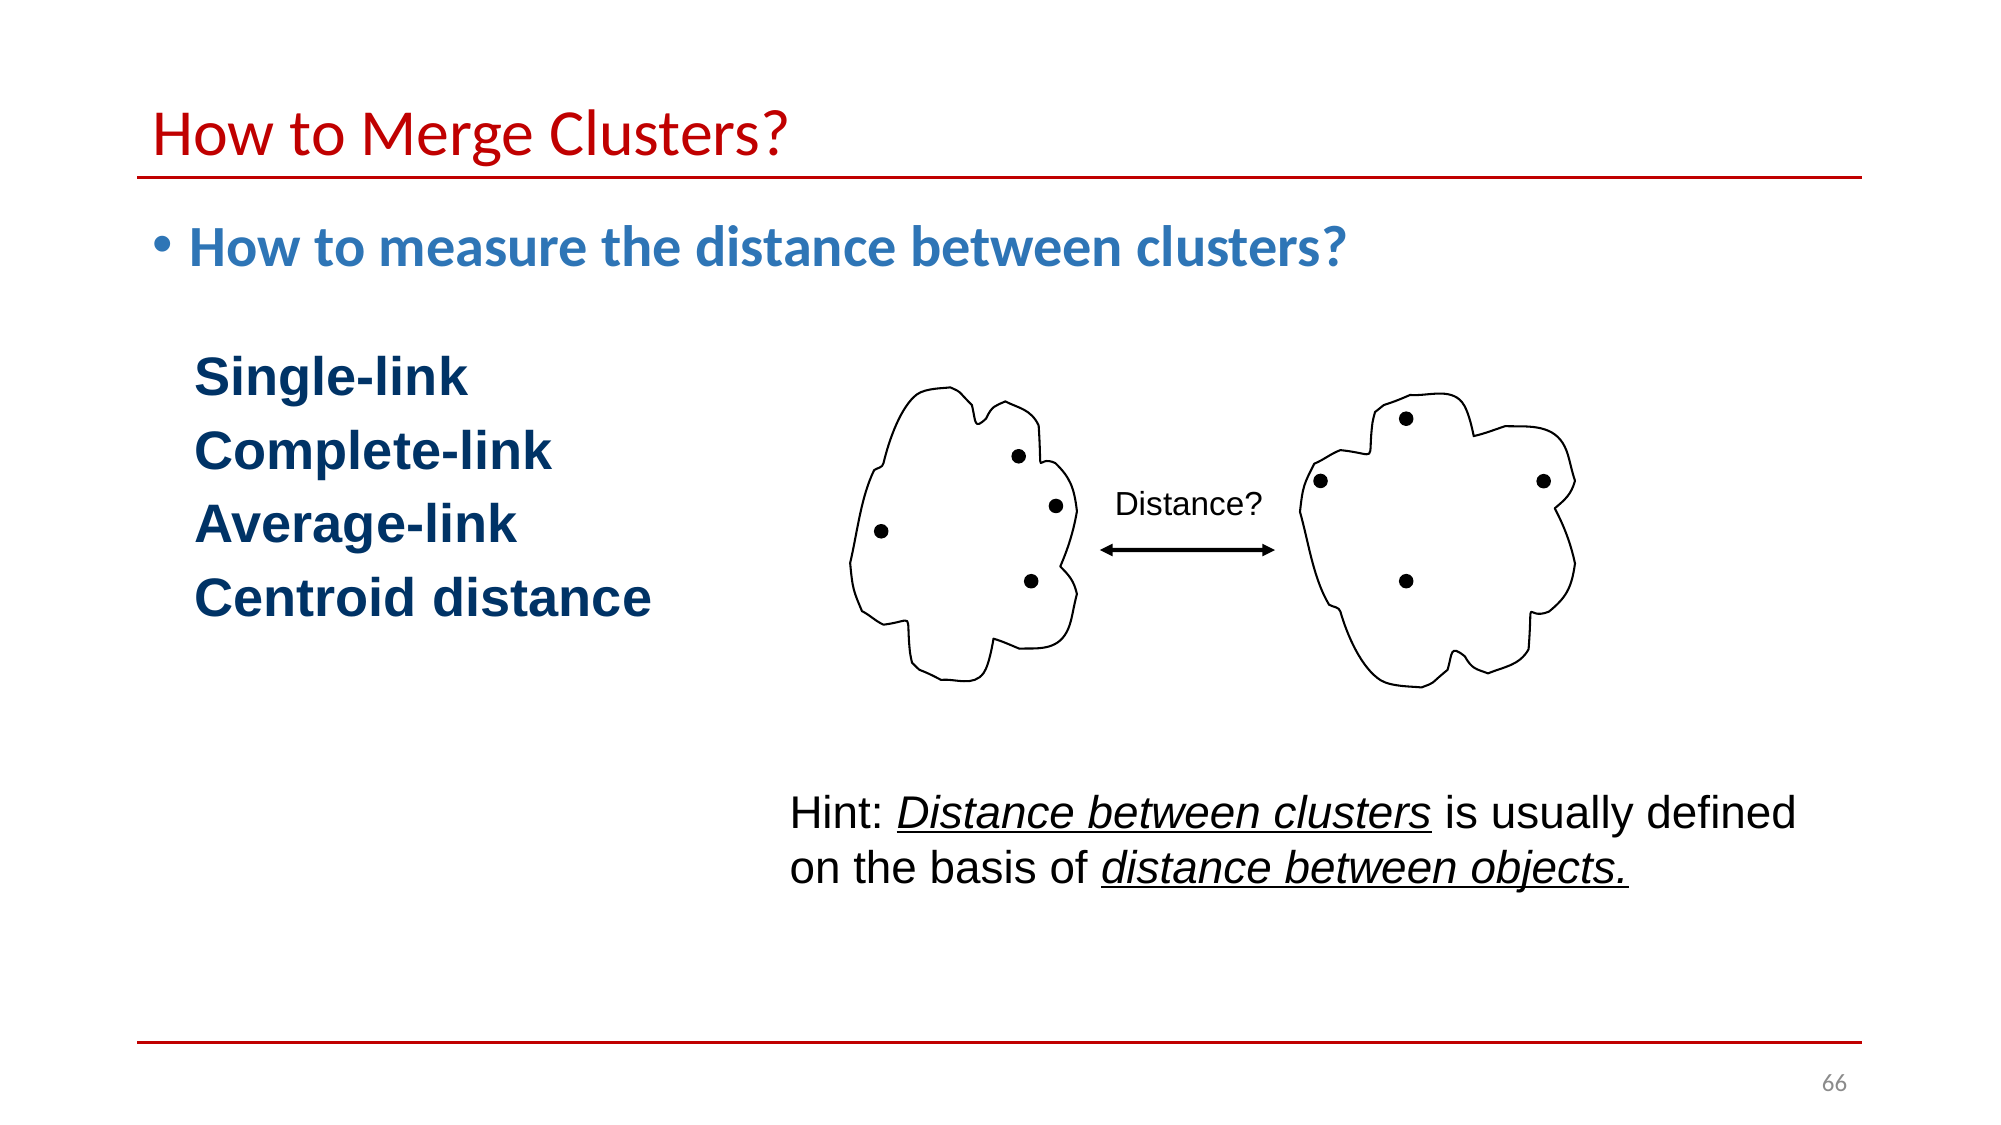

# How to Merge Clusters?
How to measure the distance between clusters?

 Single-link
 Complete-link
 Average-link
 Centroid distance

Distance?

Hint: Distance between clusters is usually defined on the basis of distance between objects.
66